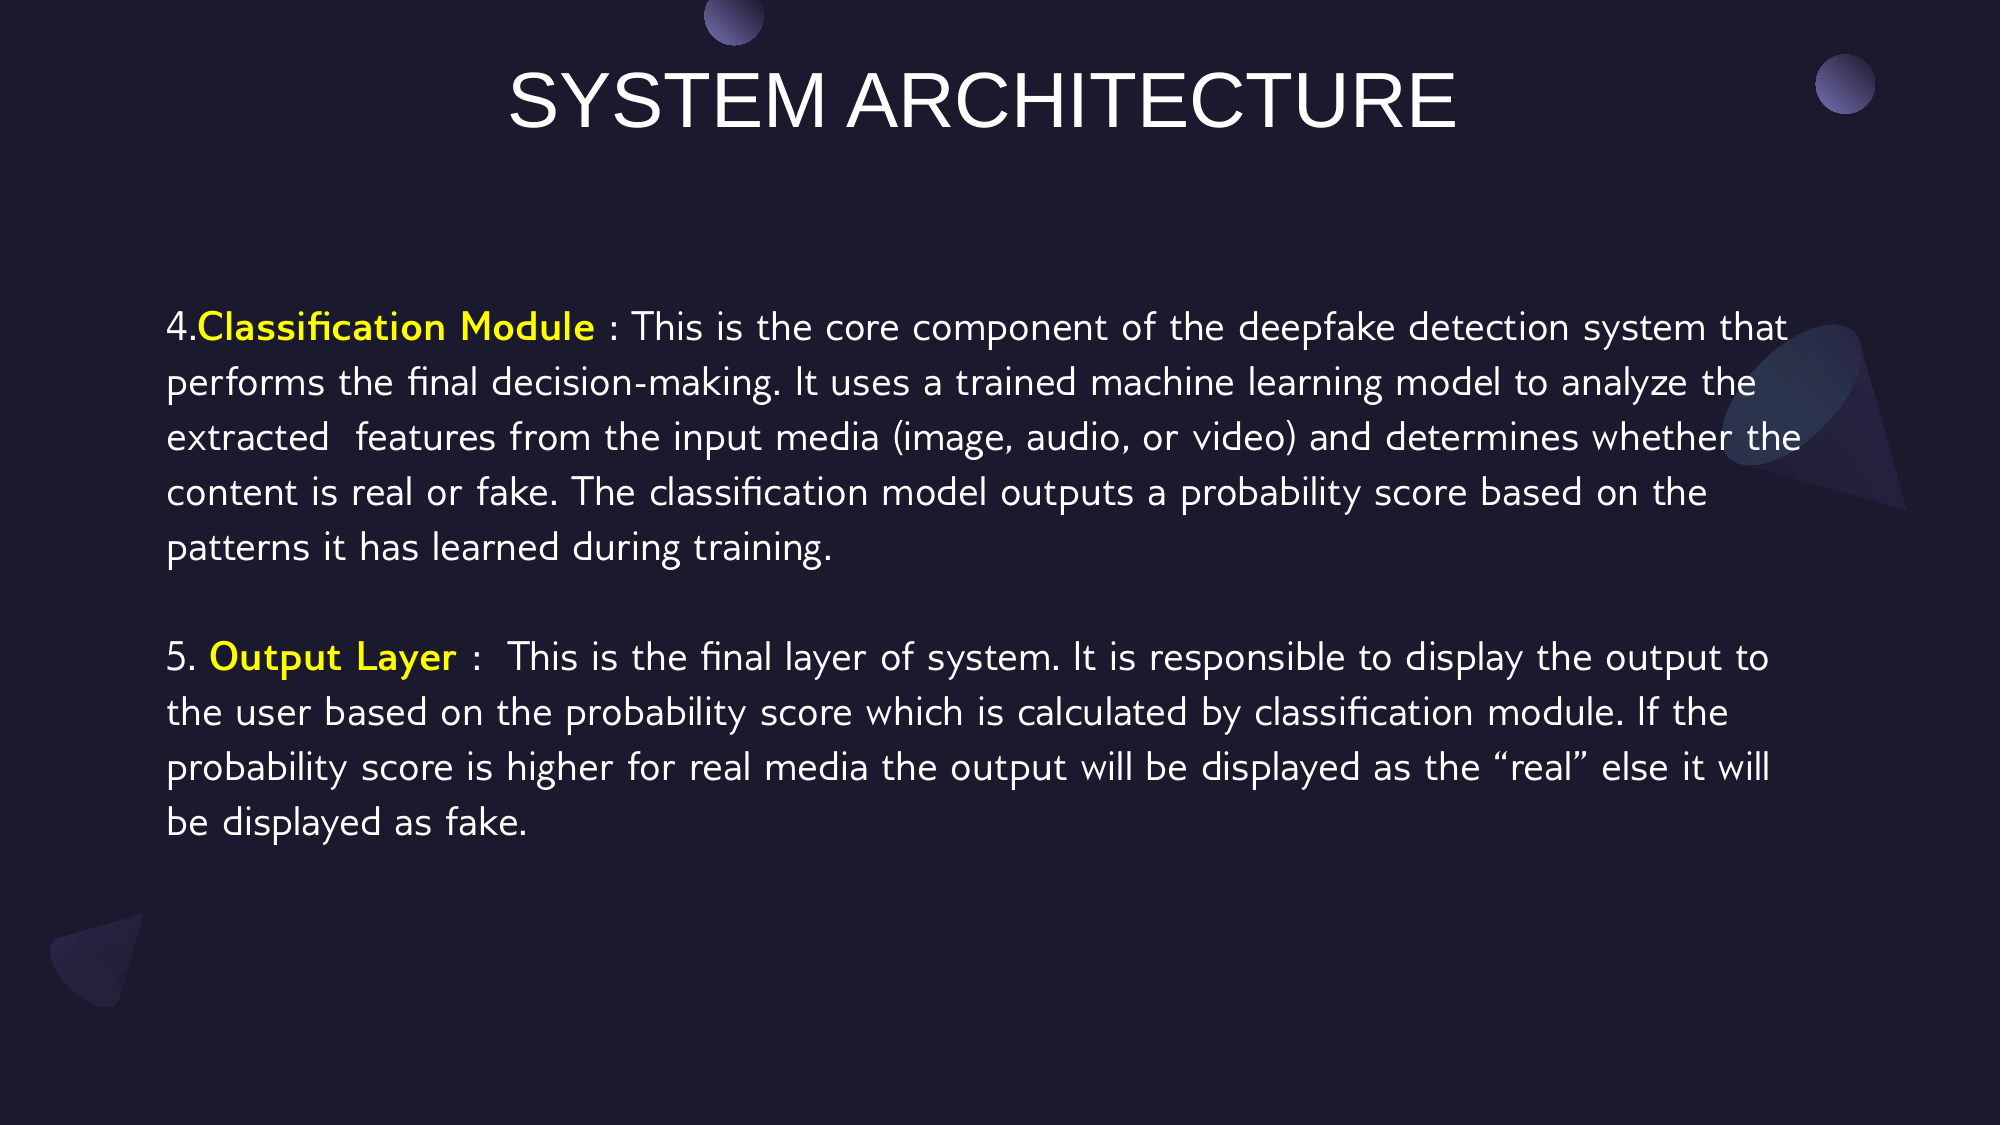

# SYSTEM ARCHITECTURE

4.Classification Module : This is the core component of the deepfake detection system that performs the final decision-making. It uses a trained machine learning model to analyze the extracted  features from the input media (image, audio, or video) and determines whether the content is real or fake. The classification model outputs a probability score based on the patterns it has learned during training.
5. Output Layer :  This is the final layer of system. It is responsible to display the output to the user based on the probability score which is calculated by classification module. If the probability score is higher for real media the output will be displayed as the “real” else it will be displayed as fake.